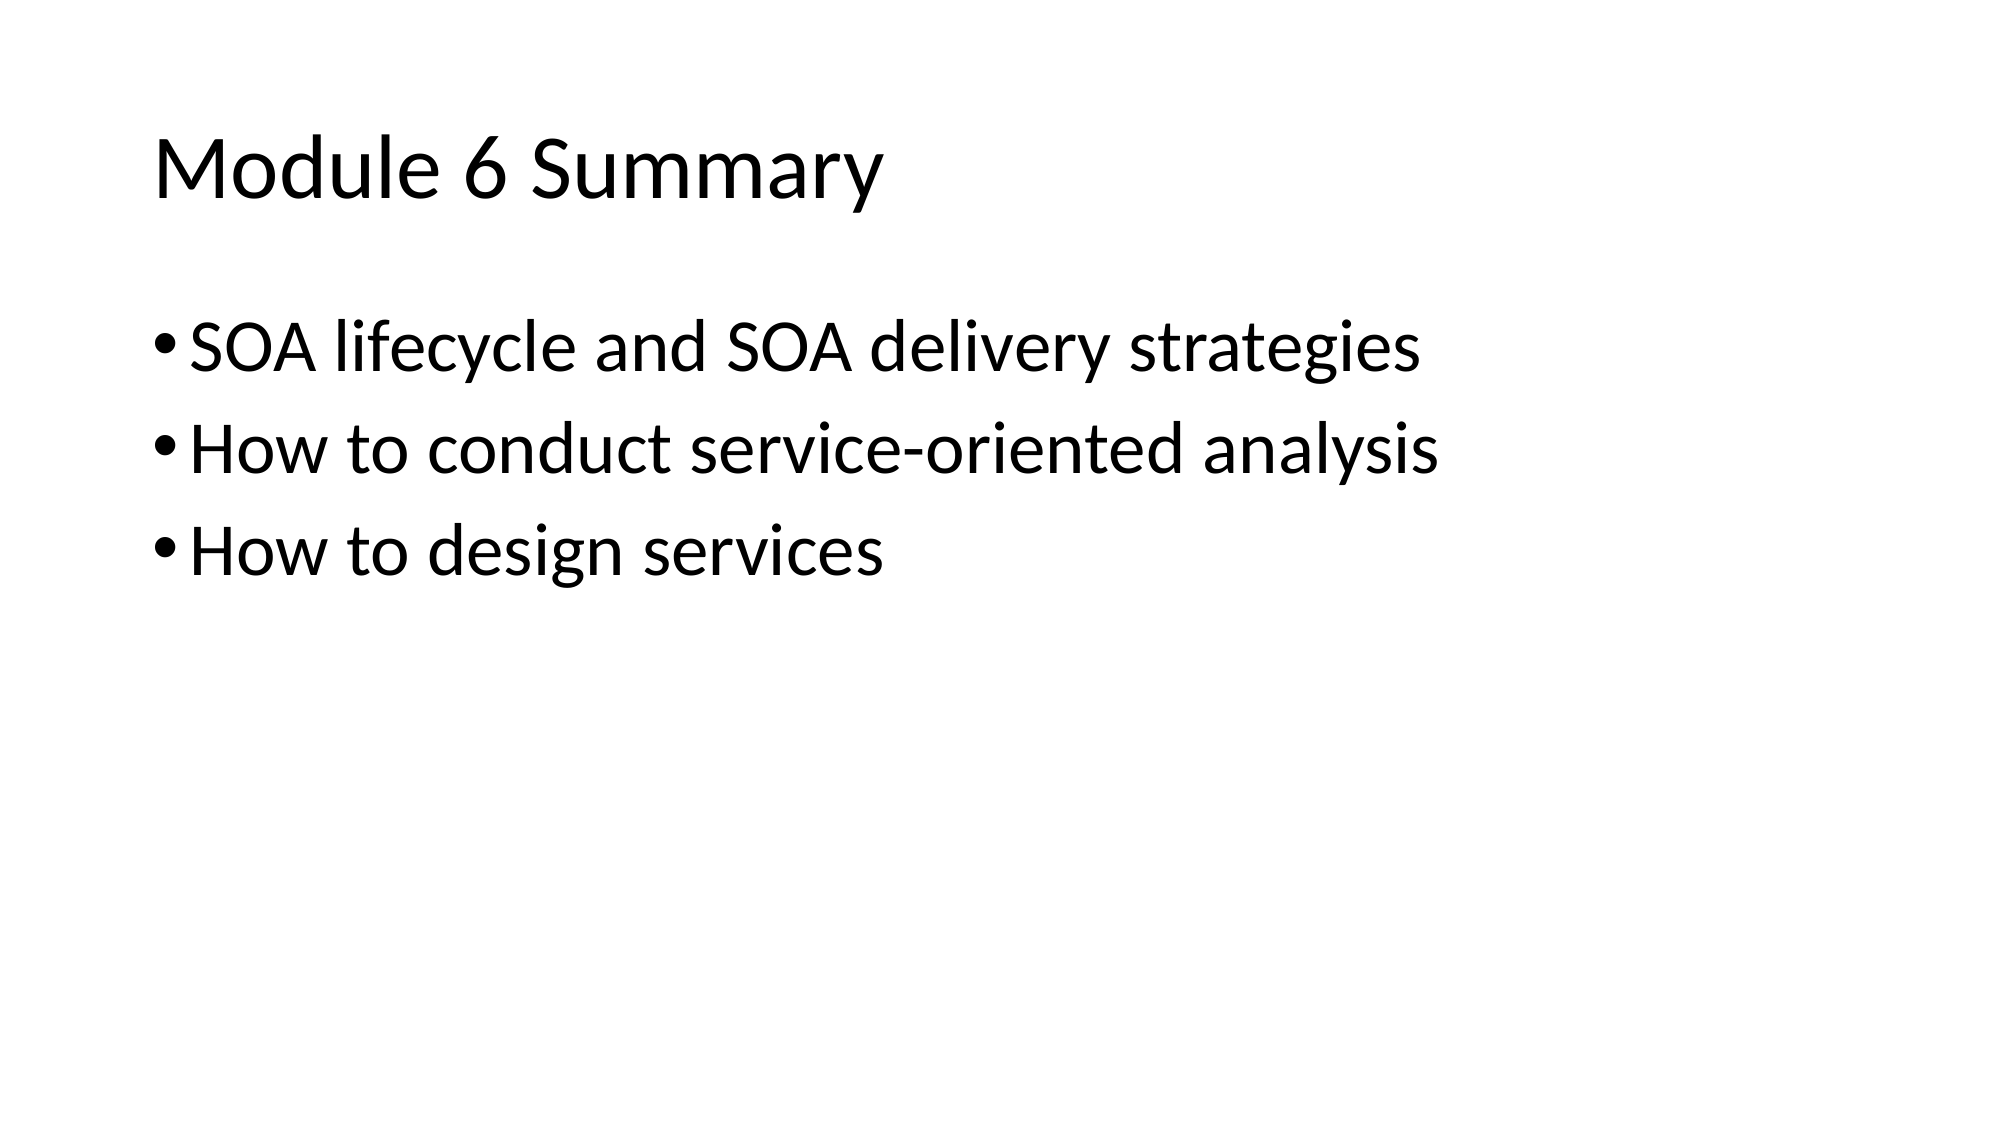

# Module 6 Summary
SOA lifecycle and SOA delivery strategies
How to conduct service-oriented analysis
How to design services